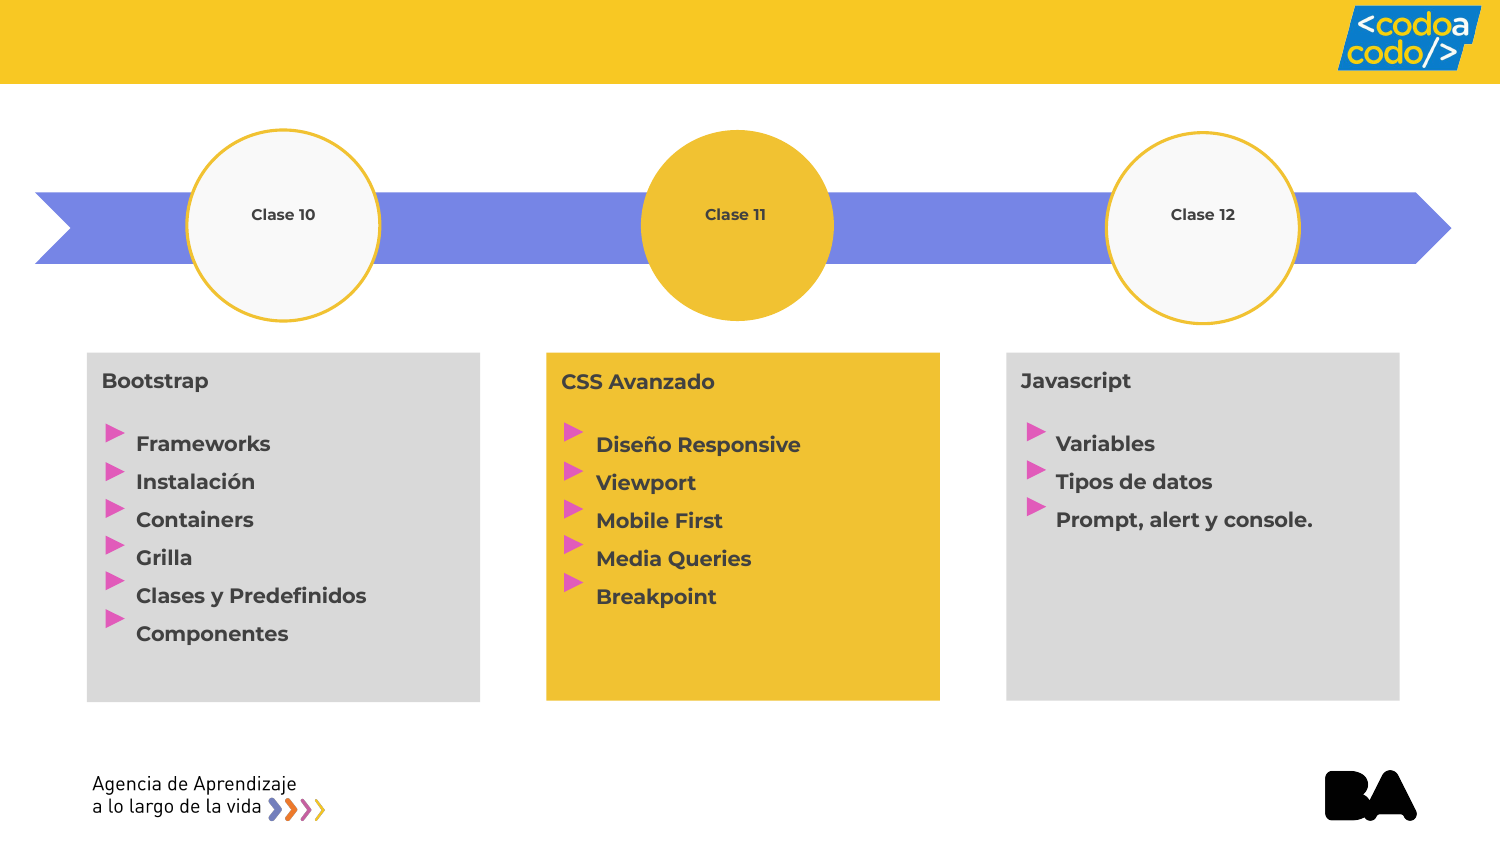

# Clase 10
Clase 11
Clase 12
Bootstrap

      Frameworks
      Instalación
      Containers
      Grilla
      Clases y Predefinidos
      Componentes

Javascript

      Variables
      Tipos de datos
      Prompt, alert y console.
CSS Avanzado

      Diseño Responsive
      Viewport
      Mobile First
      Media Queries
      Breakpoint